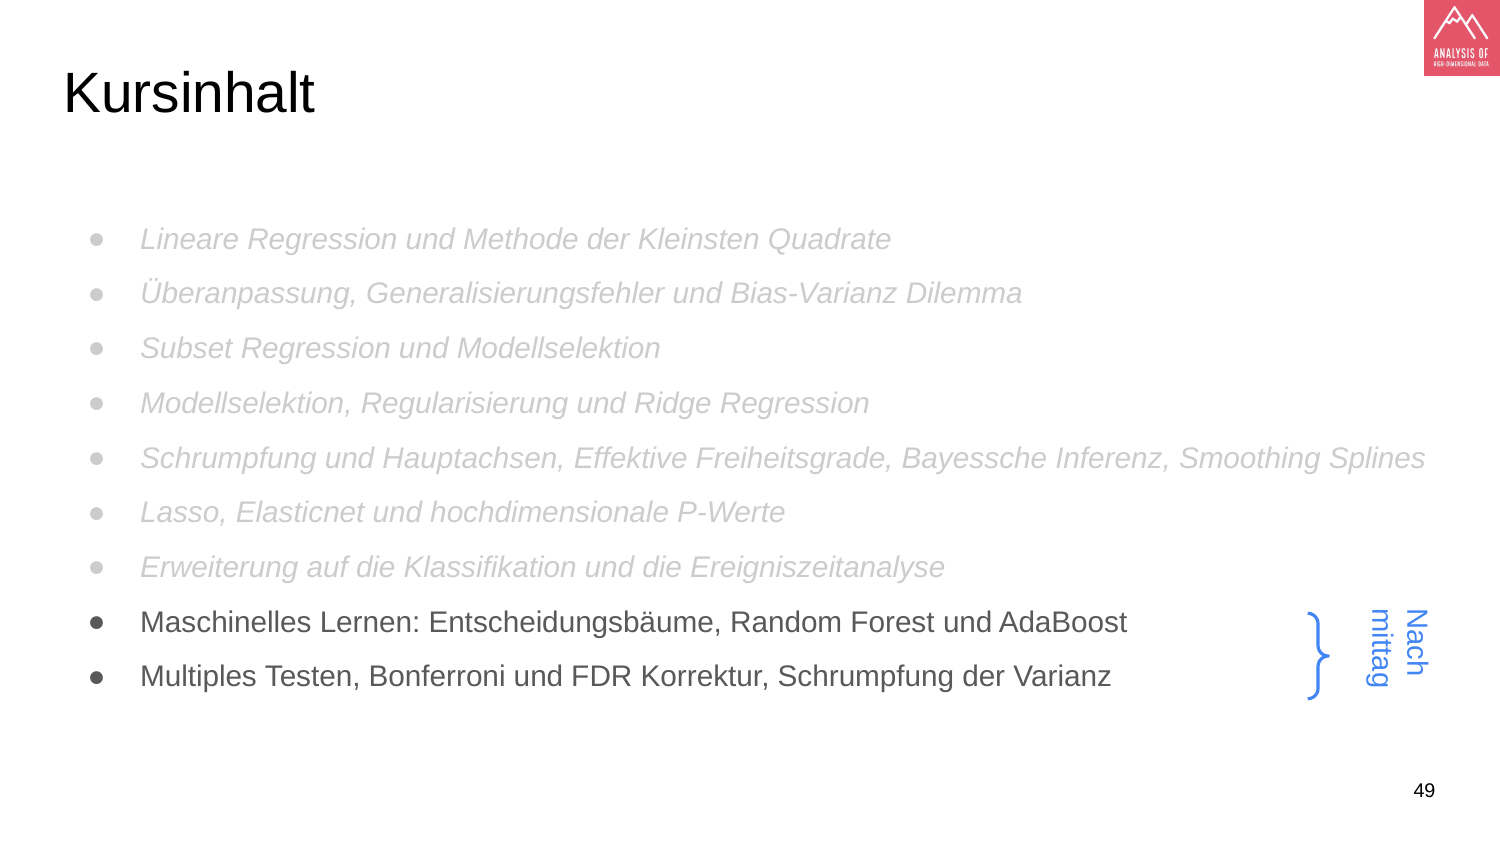

# Kursinhalt
Lineare Regression und Methode der Kleinsten Quadrate
Überanpassung, Generalisierungsfehler und Bias-Varianz Dilemma
Subset Regression und Modellselektion
Modellselektion, Regularisierung und Ridge Regression
Schrumpfung und Hauptachsen, Effektive Freiheitsgrade, Bayessche Inferenz, Smoothing Splines
Lasso, Elasticnet und hochdimensionale P-Werte
Erweiterung auf die Klassifikation und die Ereigniszeitanalyse
Maschinelles Lernen: Entscheidungsbäume, Random Forest und AdaBoost
Multiples Testen, Bonferroni und FDR Korrektur, Schrumpfung der Varianz
Nach
mittag

49